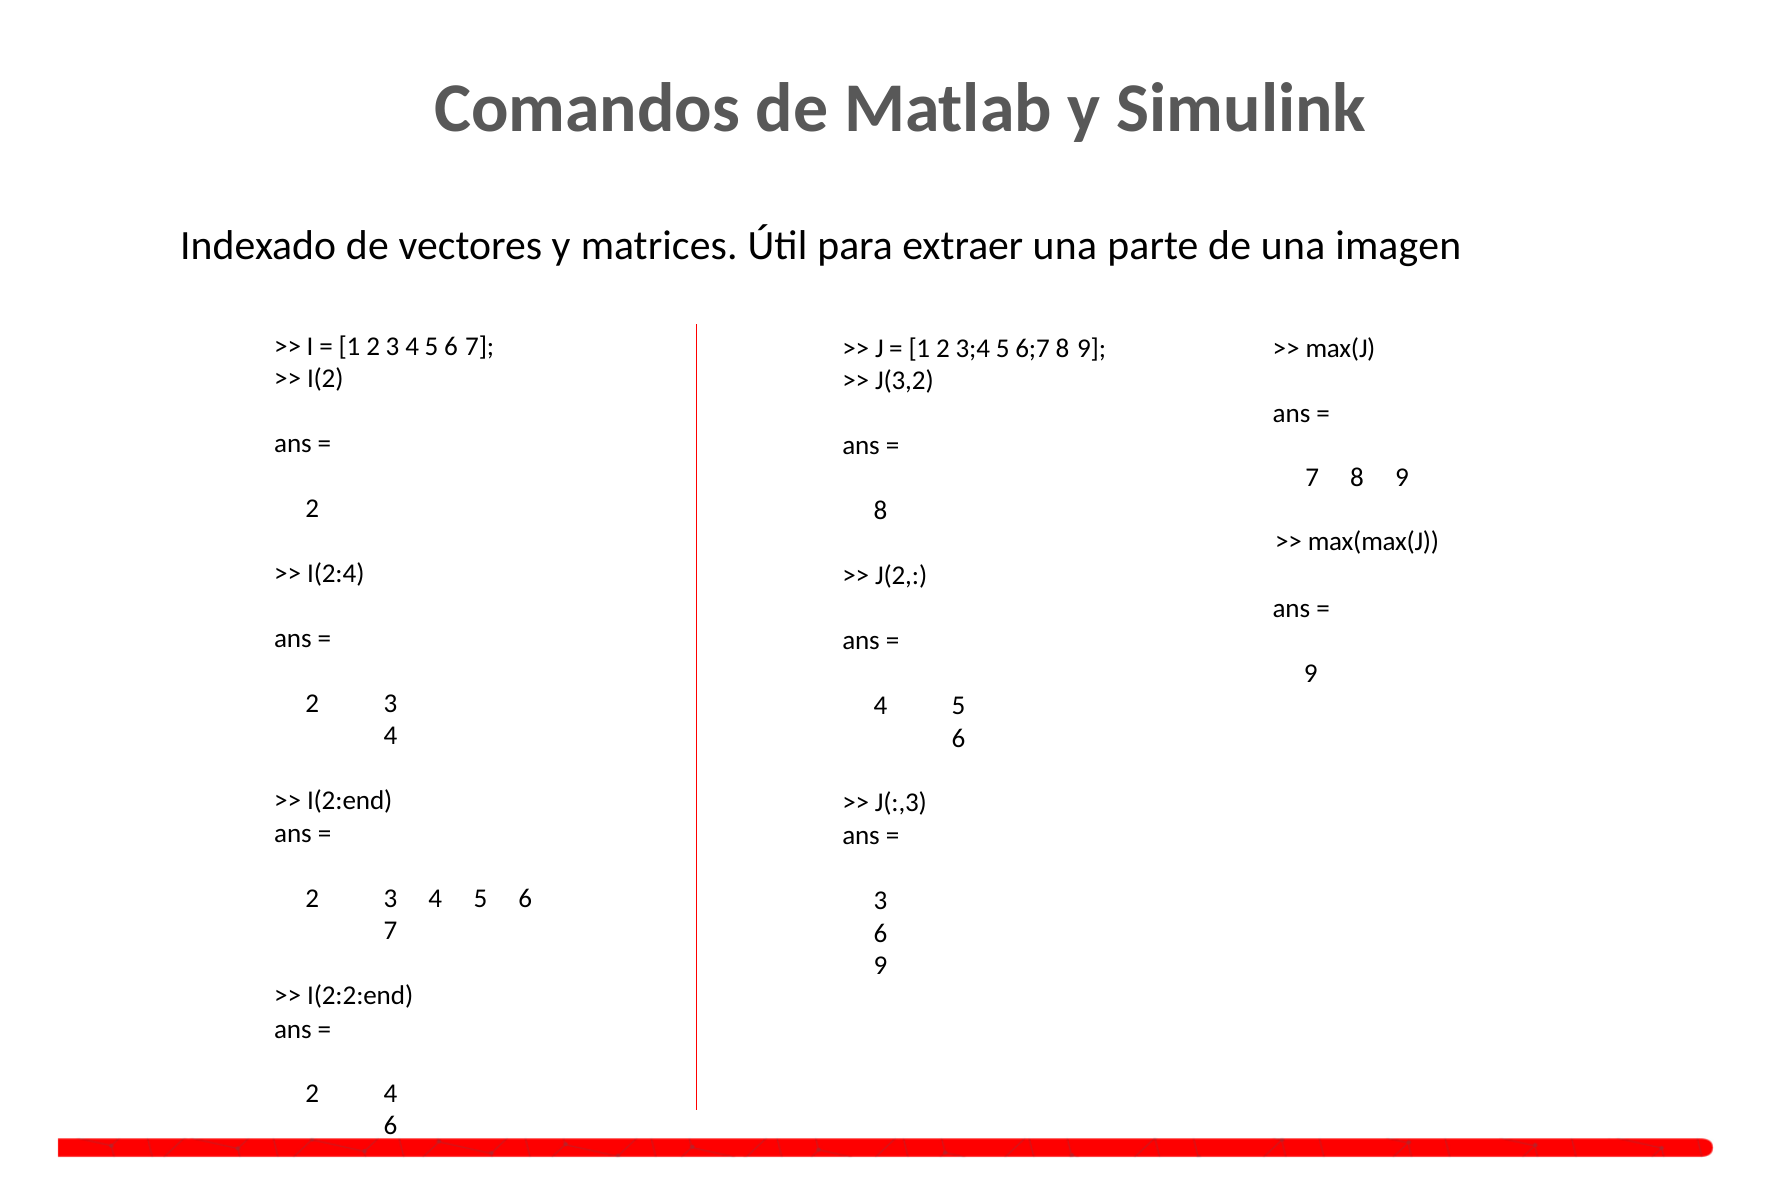

# Comandos de Matlab y Simulink
Indexado de vectores y matrices. Útil para extraer una parte de una imagen

>> I = [1 2 3 4 5 6 7];
>> I(2)
>> J = [1 2 3;4 5 6;7 8 9];
>> J(3,2)
>> max(J)
ans =

7	8	9

>> max(max(J))
ans =
ans =
2
8
>> I(2:4)
>> J(2,:)
ans =
ans =

2	3	4

>> I(2:end)
ans =
9
4	5	6

>> J(:,3)
ans =

2	3	4	5	6	7

>> I(2:2:end)
ans =
3
6
9
ans =

2	4	6